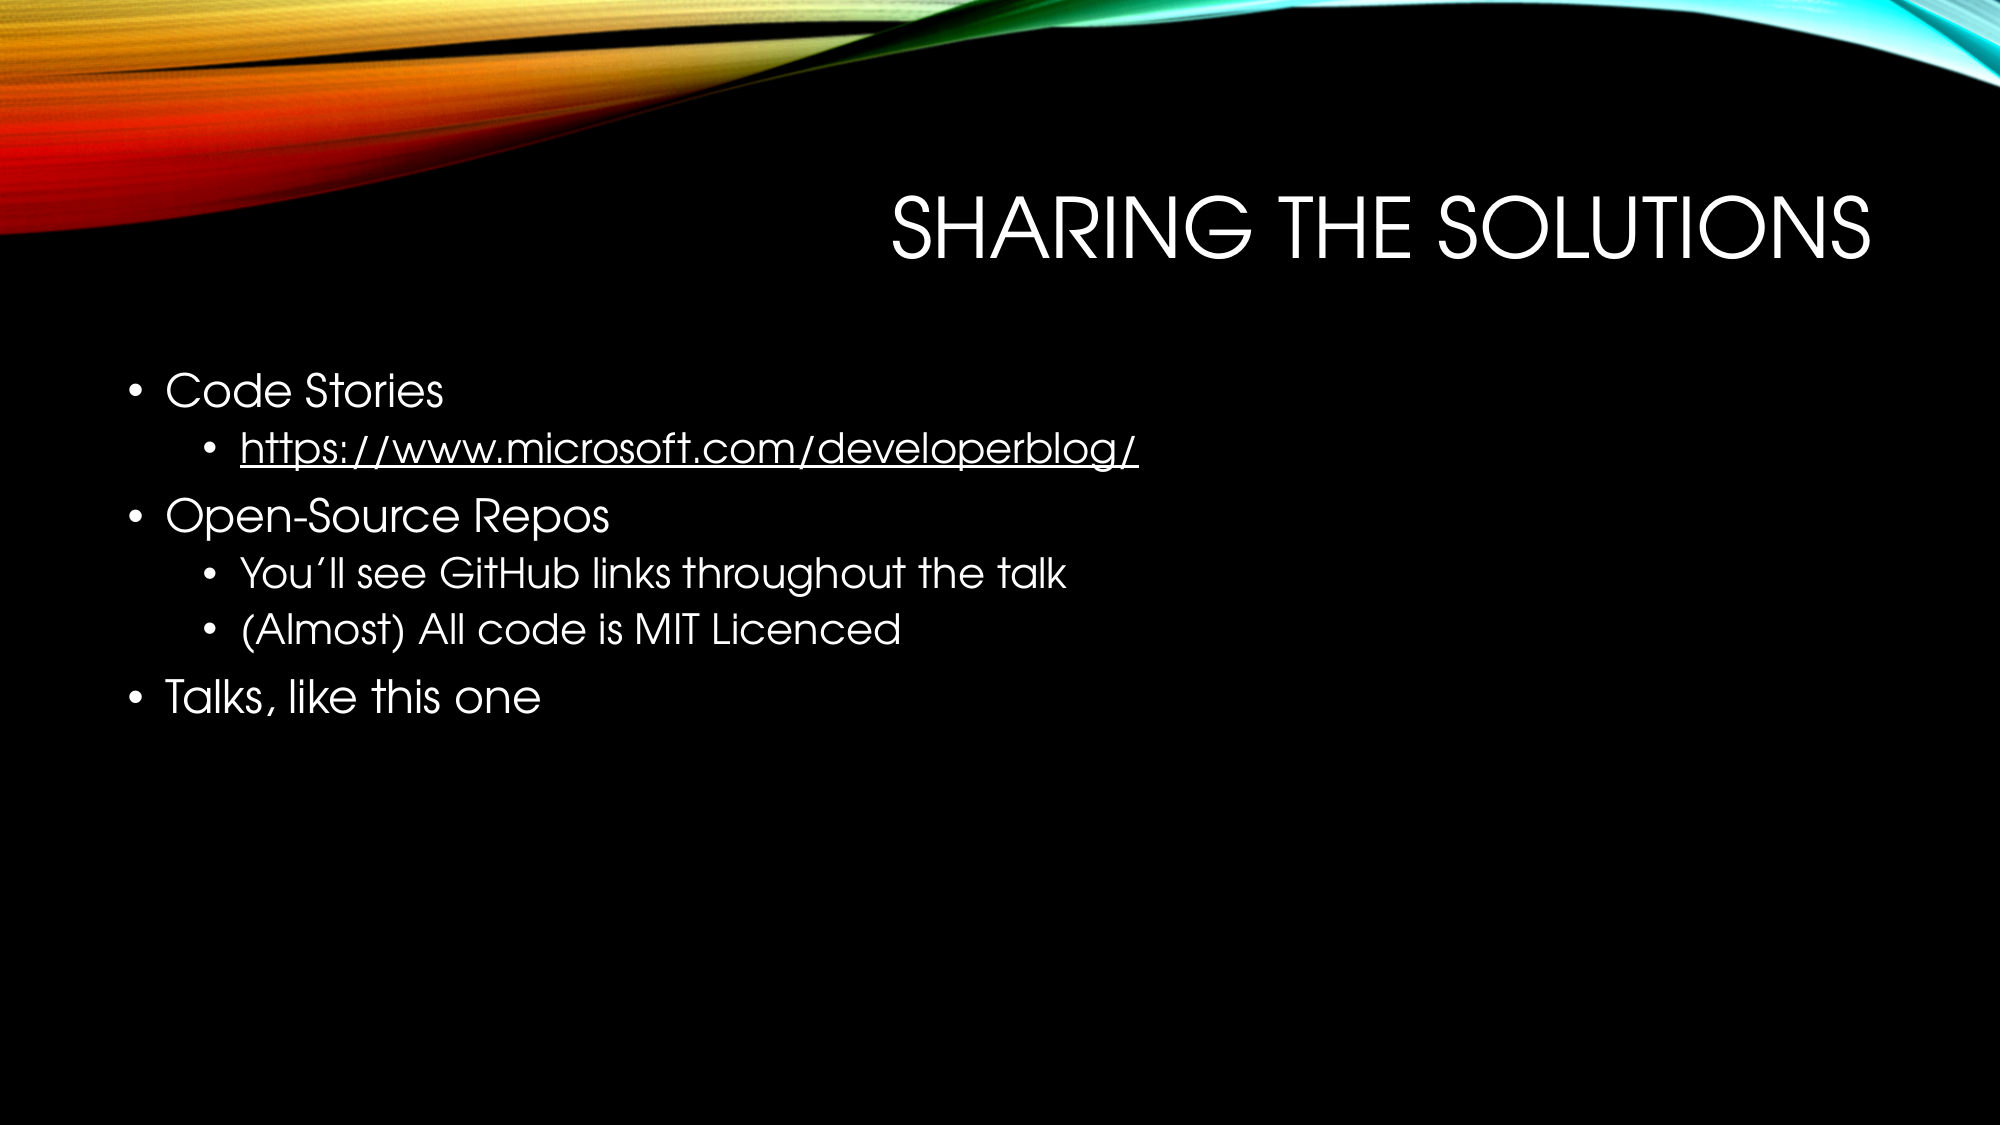

# Sharing The Solutions
Code Stories
https://www.microsoft.com/developerblog/
Open-Source Repos
You’ll see GitHub links throughout the talk
(Almost) All code is MIT Licenced
Talks, like this one